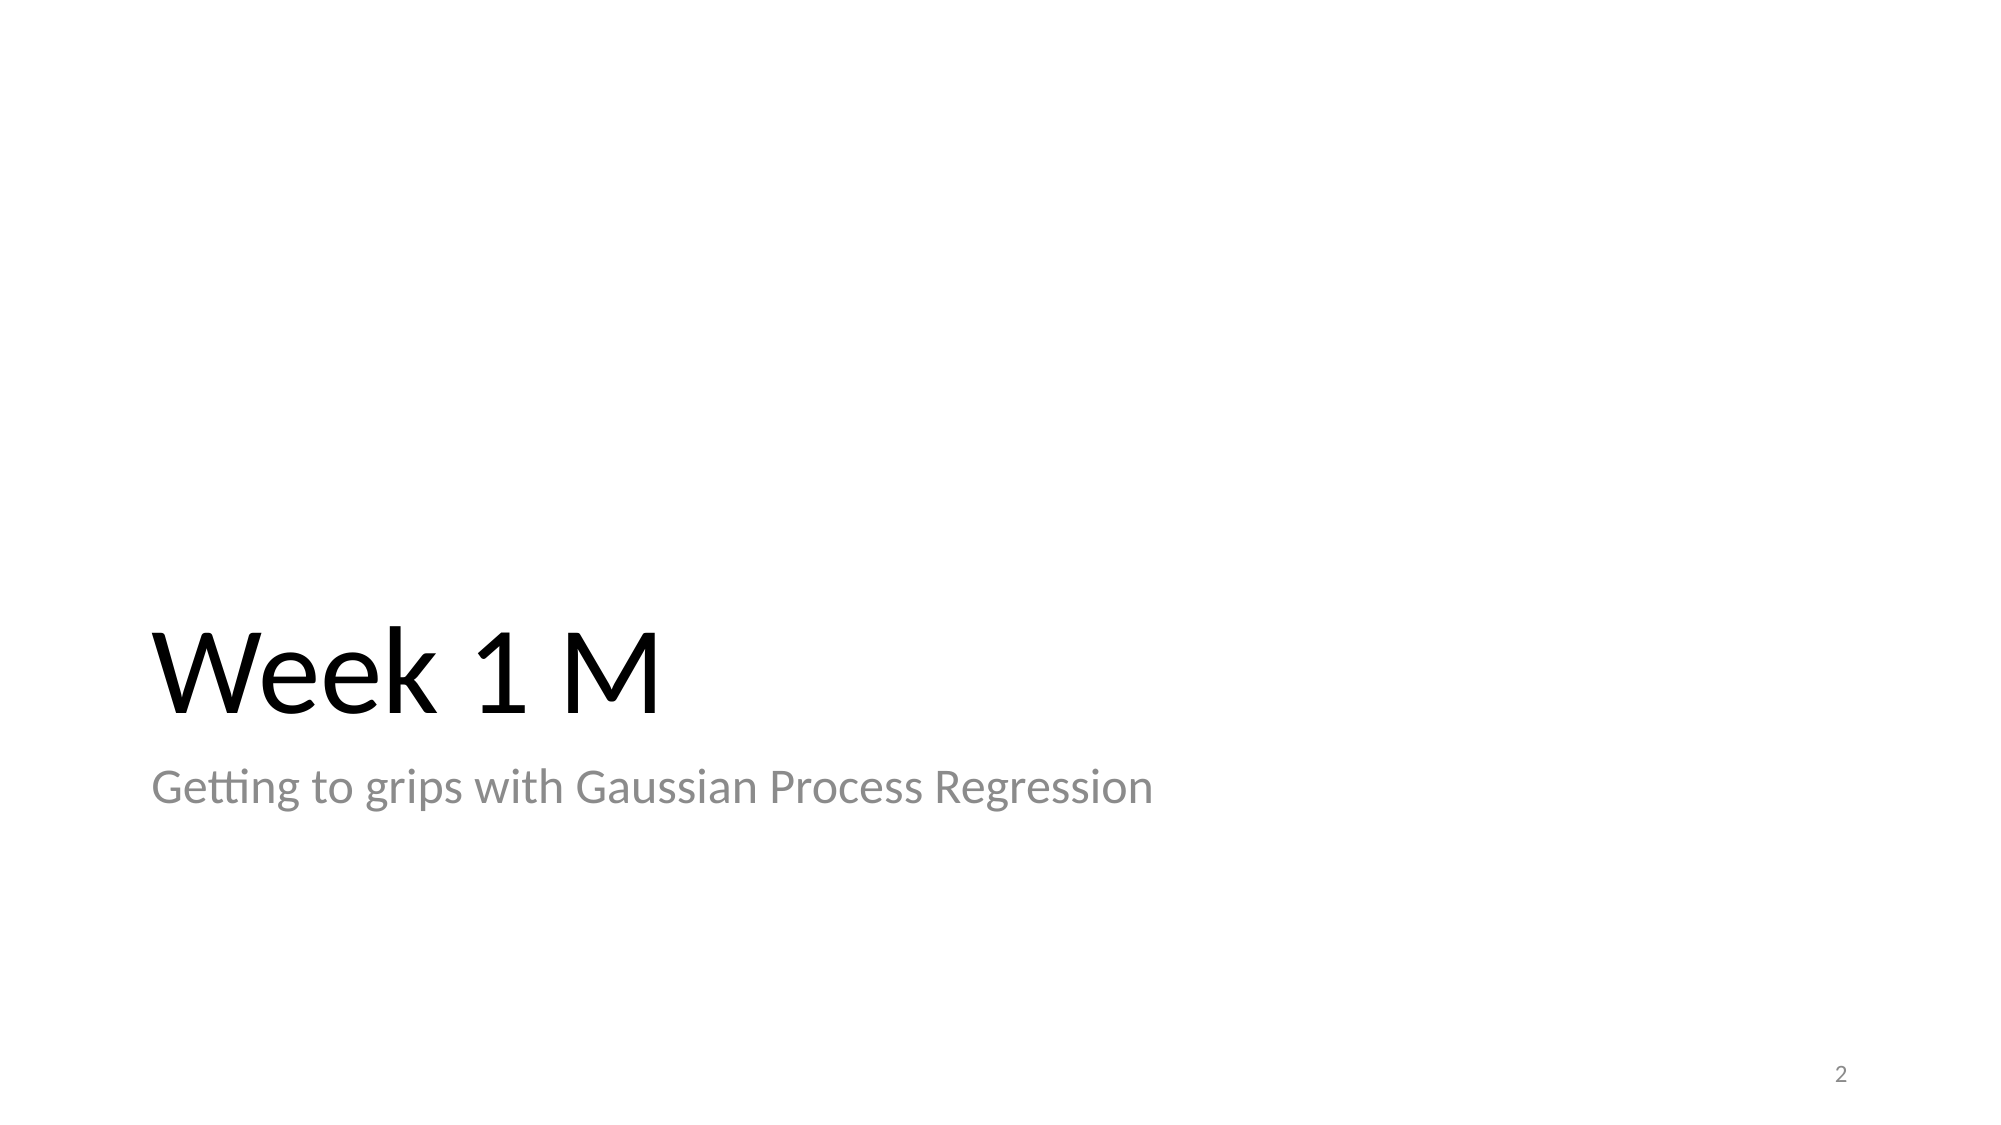

# Week 1 M
Getting to grips with Gaussian Process Regression
2